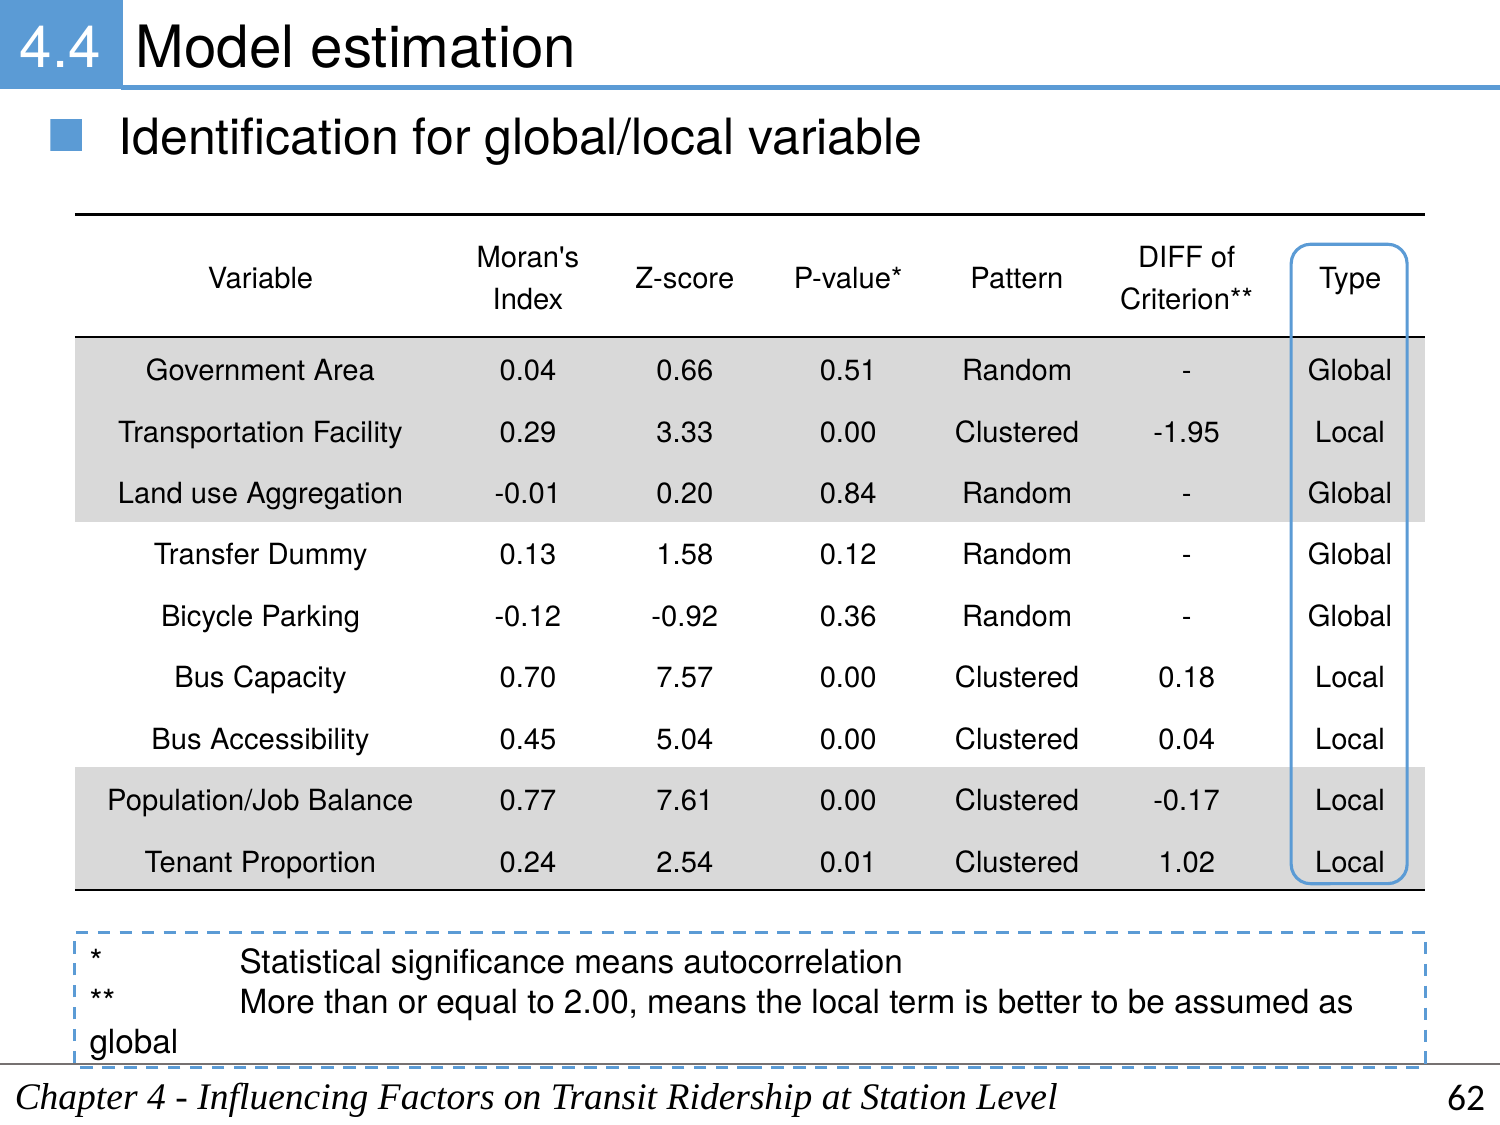

4.4
Model estimation
Identification for global/local variable

| Variable | Moran's Index | Z-score | P-value\* | Pattern | DIFF of Criterion\*\* | Type |
| --- | --- | --- | --- | --- | --- | --- |
| Government Area | 0.04 | 0.66 | 0.51 | Random | - | Global |
| Transportation Facility | 0.29 | 3.33 | 0.00 | Clustered | -1.95 | Local |
| Land use Aggregation | -0.01 | 0.20 | 0.84 | Random | - | Global |
| Transfer Dummy | 0.13 | 1.58 | 0.12 | Random | - | Global |
| Bicycle Parking | -0.12 | -0.92 | 0.36 | Random | - | Global |
| Bus Capacity | 0.70 | 7.57 | 0.00 | Clustered | 0.18 | Local |
| Bus Accessibility | 0.45 | 5.04 | 0.00 | Clustered | 0.04 | Local |
| Population/Job Balance | 0.77 | 7.61 | 0.00 | Clustered | -0.17 | Local |
| Tenant Proportion | 0.24 | 2.54 | 0.01 | Clustered | 1.02 | Local |

*	Statistical significance means autocorrelation
**	More than or equal to 2.00, means the local term is better to be assumed as global
Chapter 4 - Influencing Factors on Transit Ridership at Station Level
62